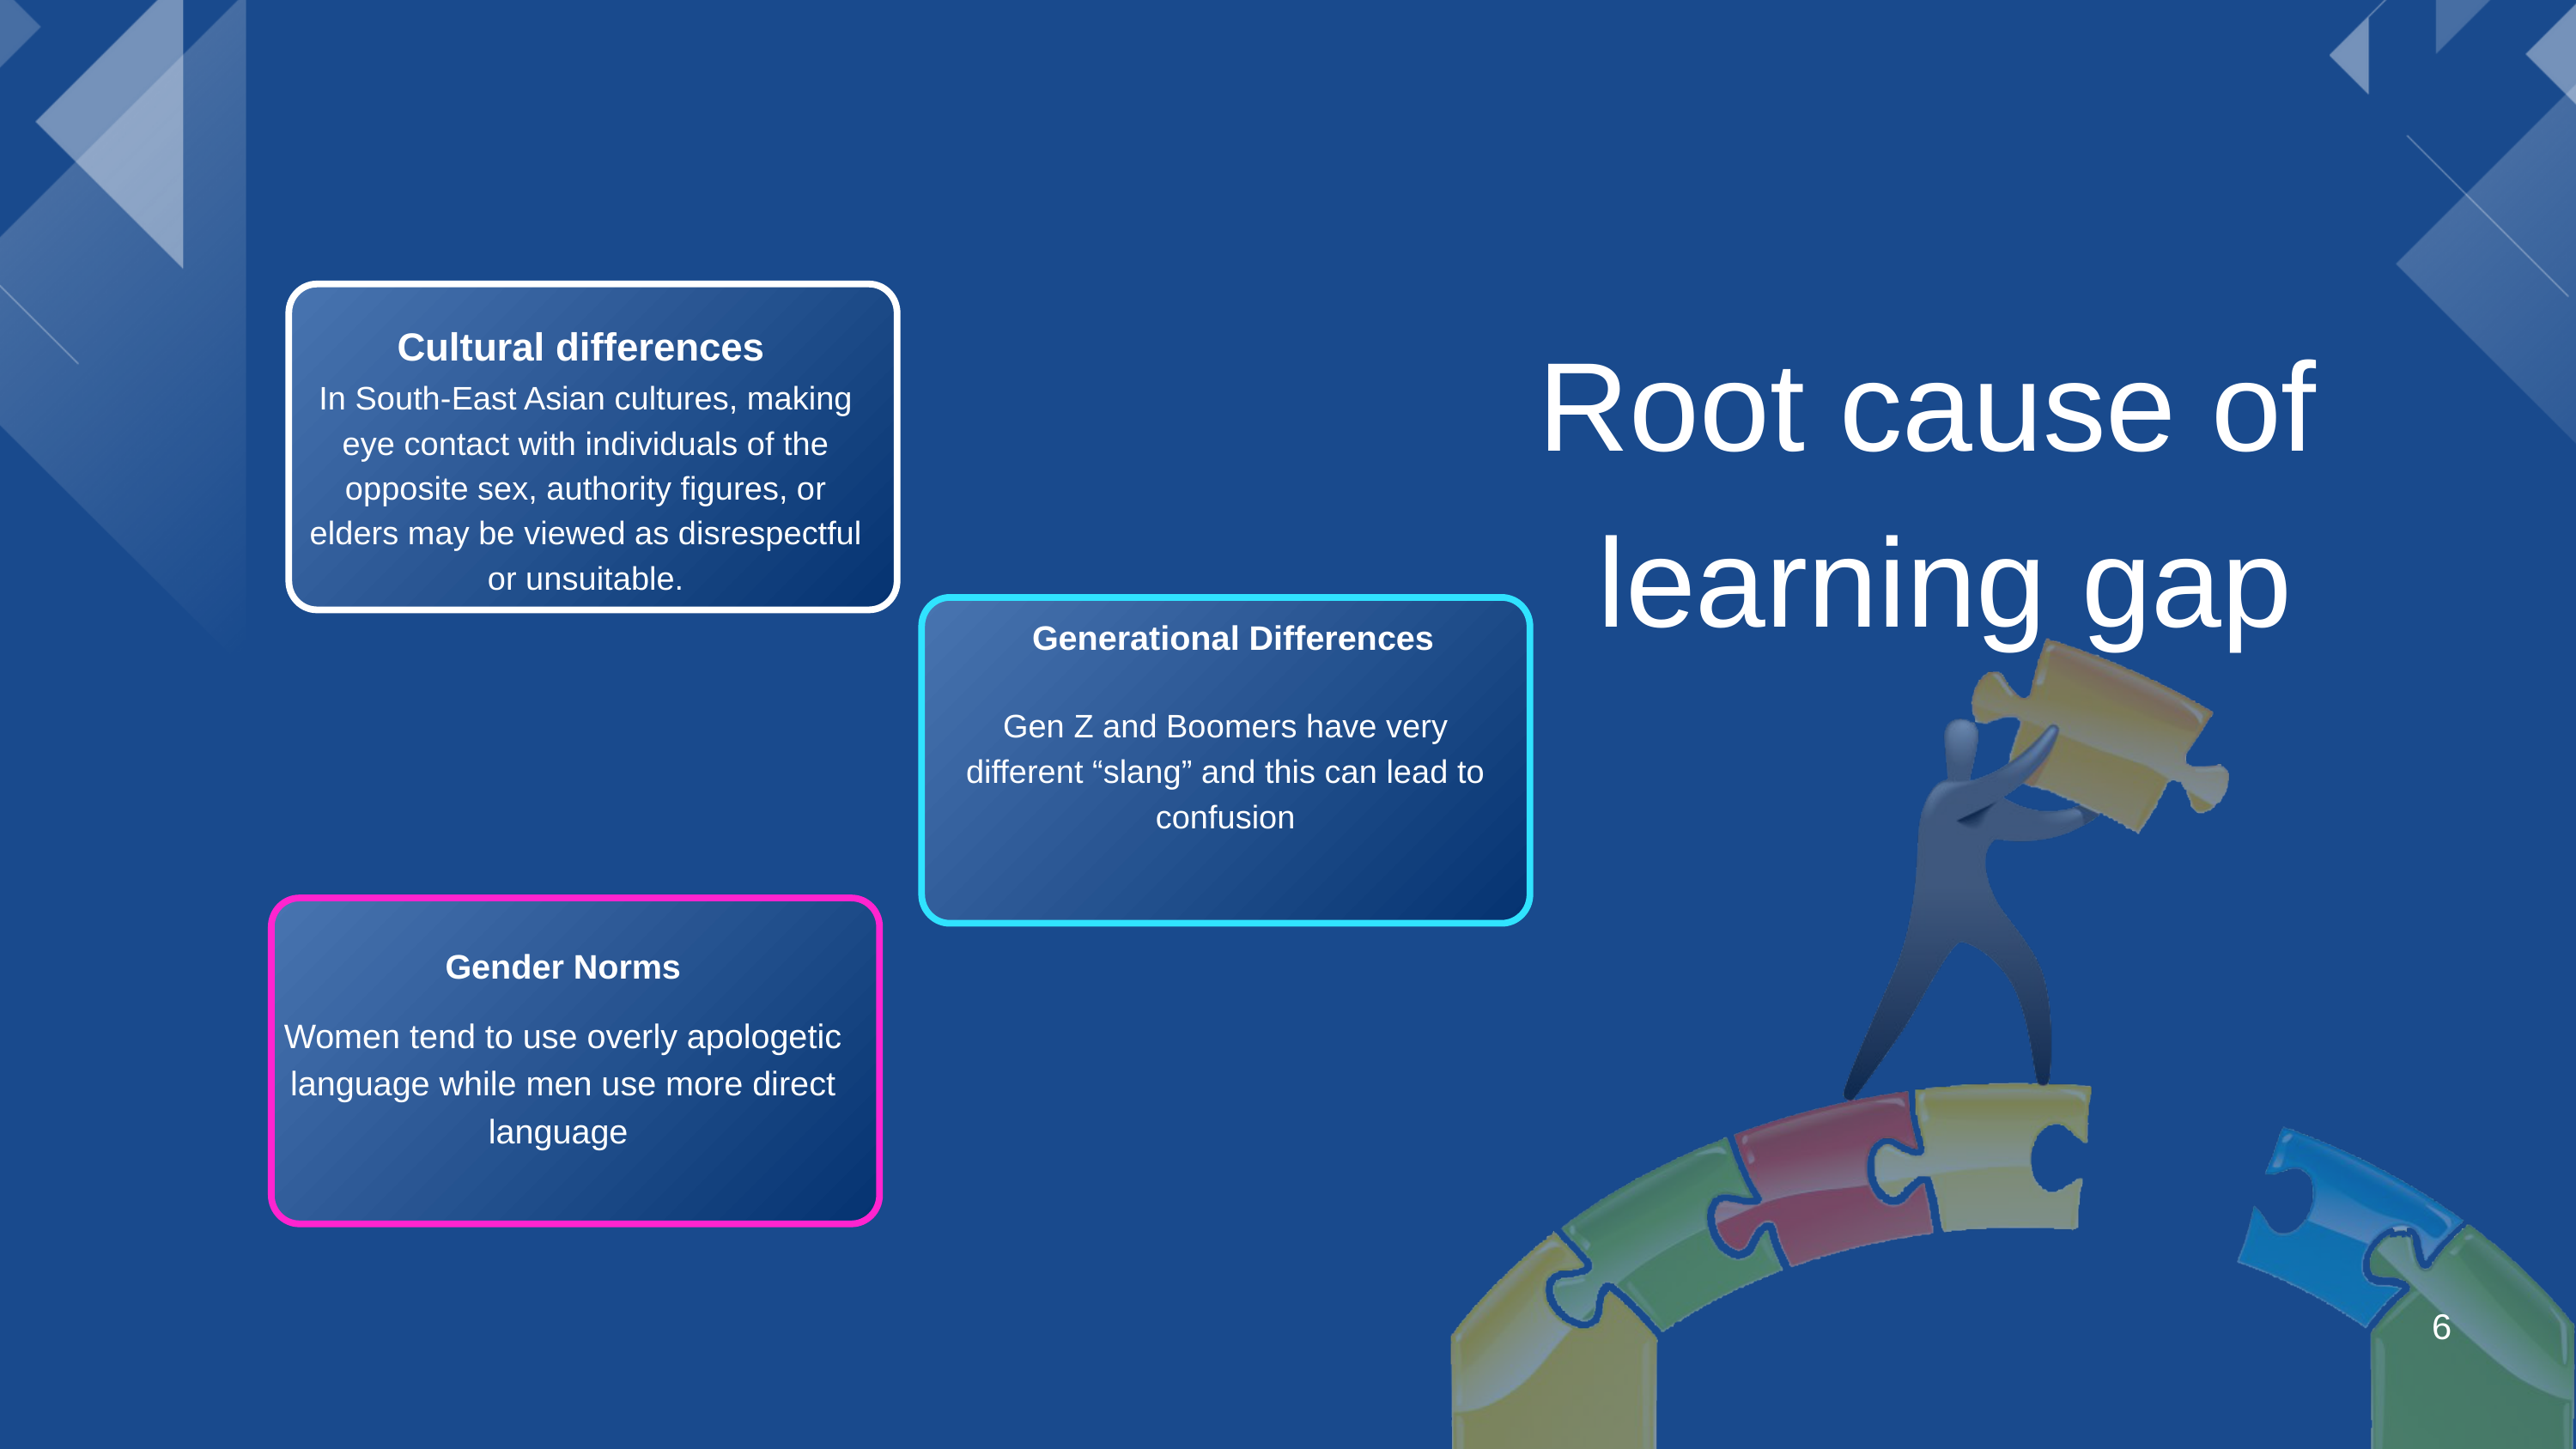

Root cause of
learning gap
Cultural differences
In South-East Asian cultures, making eye contact with individuals of the opposite sex, authority figures, or elders may be viewed as disrespectful or unsuitable.

Generational Differences

Gen Z and Boomers have very different “slang” and this can lead to confusion

Gender Norms
Women tend to use overly apologetic language while men use more direct language
6